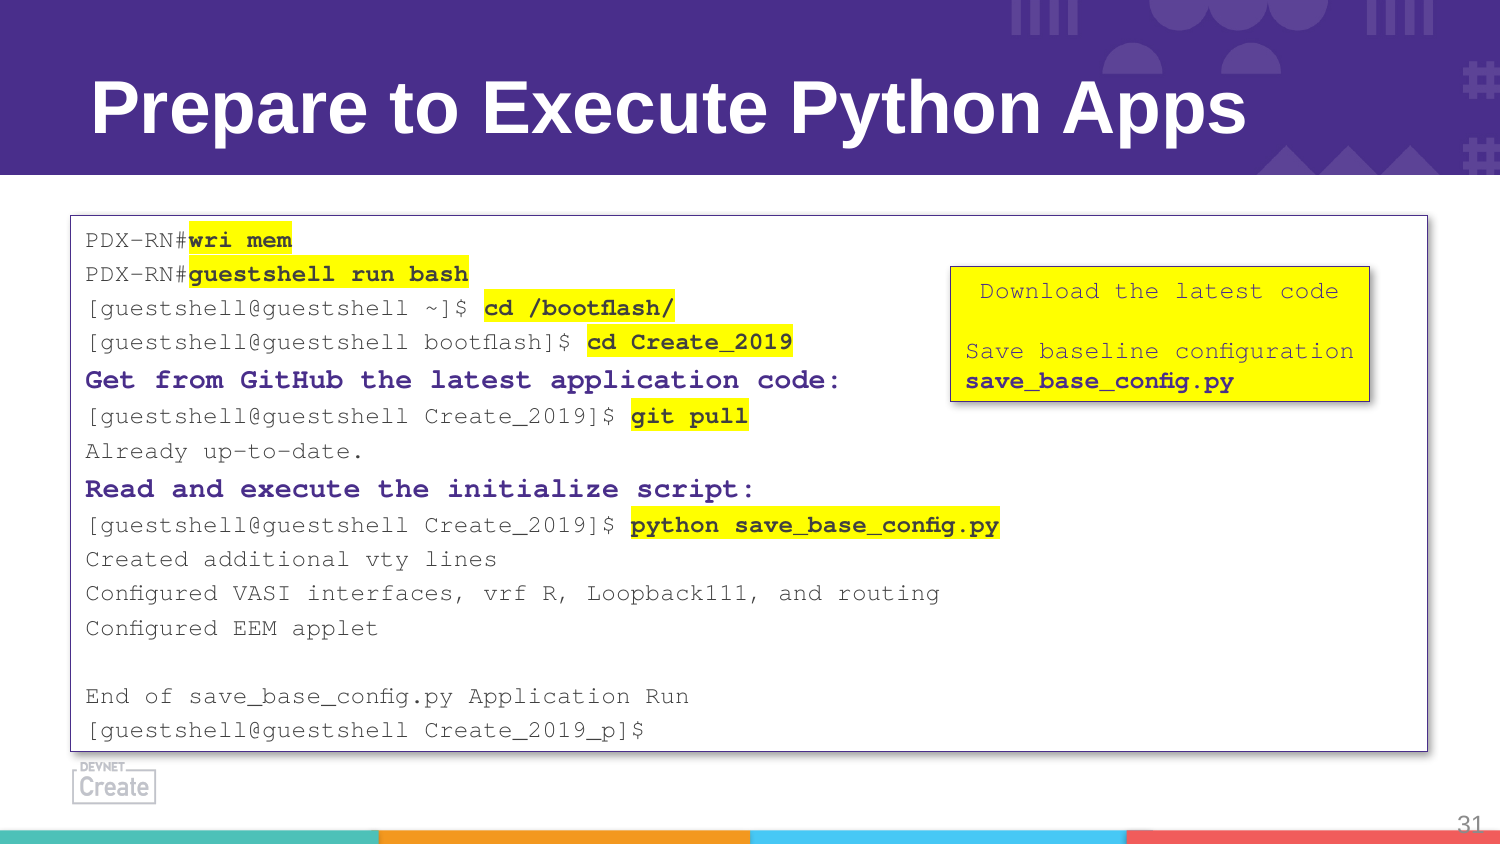

# Prepare to Execute Python Apps
PDX-RN#wri mem
PDX-RN#guestshell run bash
[guestshell@guestshell ~]$ cd /bootflash/
[guestshell@guestshell bootflash]$ cd Create_2019
Get from GitHub the latest application code:
[guestshell@guestshell Create_2019]$ git pull
Already up-to-date.
Read and execute the initialize script:
[guestshell@guestshell Create_2019]$ python save_base_config.py
Created additional vty lines
Configured VASI interfaces, vrf R, Loopback111, and routing
Configured EEM applet

End of save_base_config.py Application Run
[guestshell@guestshell Create_2019_p]$

 Download the latest code

Save baseline configuration
save_base_config.py
31